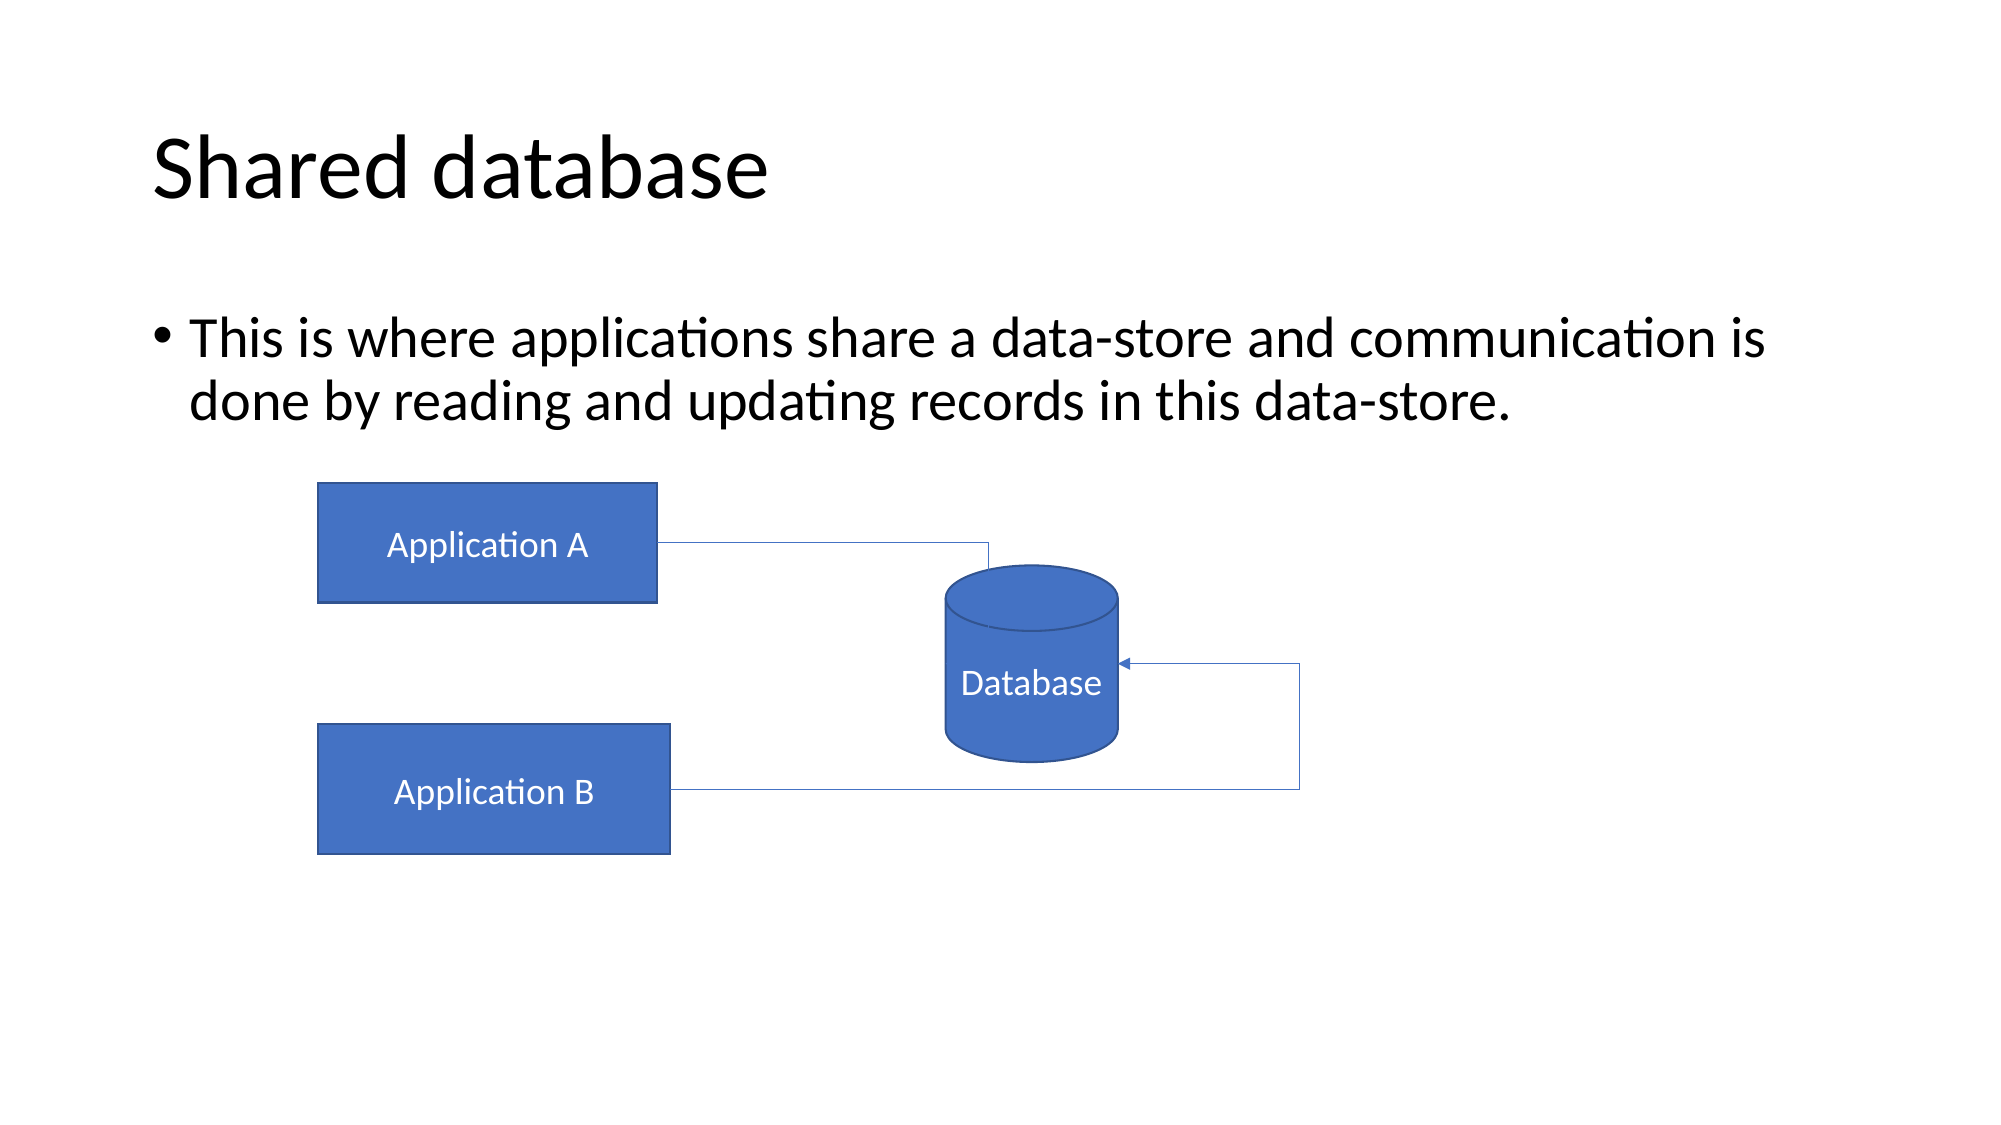

# Shared database
This is where applications share a data-store and communication is done by reading and updating records in this data-store.

Application A
Database
Application B